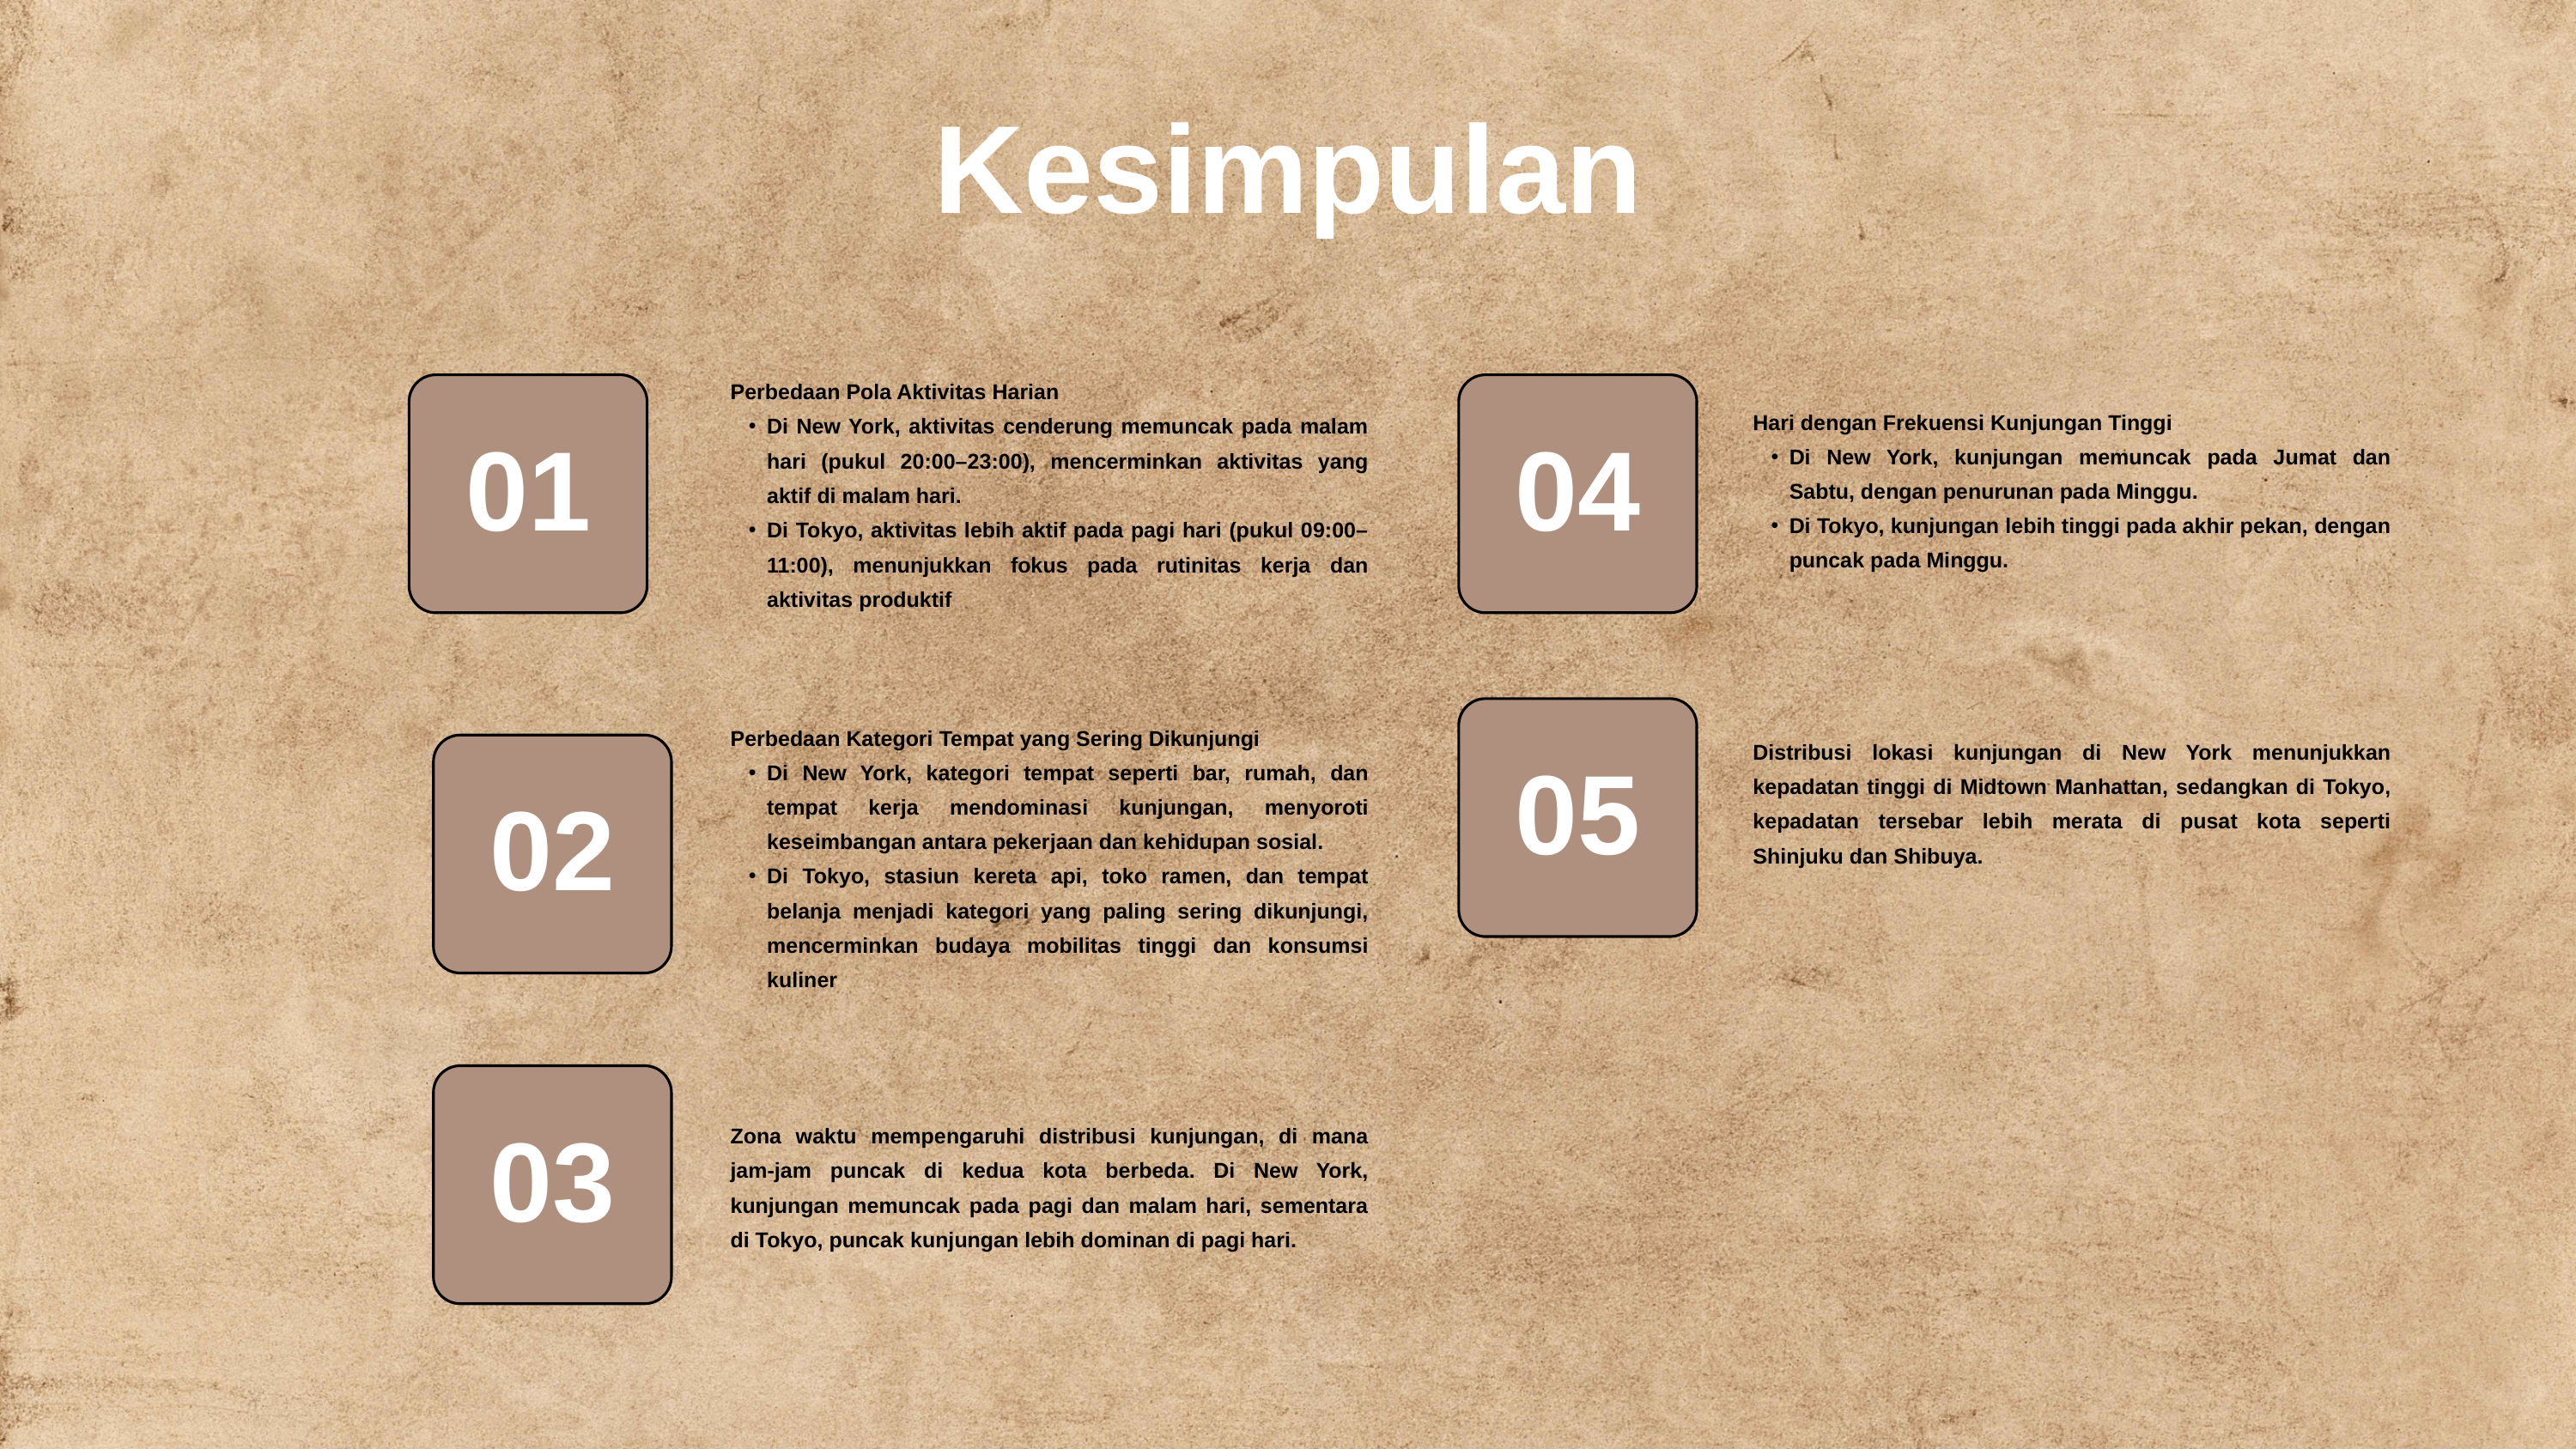

Kesimpulan
Perbedaan Pola Aktivitas Harian
Di New York, aktivitas cenderung memuncak pada malam hari (pukul 20:00–23:00), mencerminkan aktivitas yang aktif di malam hari.
Di Tokyo, aktivitas lebih aktif pada pagi hari (pukul 09:00–11:00), menunjukkan fokus pada rutinitas kerja dan aktivitas produktif

01

04
Hari dengan Frekuensi Kunjungan Tinggi
Di New York, kunjungan memuncak pada Jumat dan Sabtu, dengan penurunan pada Minggu.
Di Tokyo, kunjungan lebih tinggi pada akhir pekan, dengan puncak pada Minggu.

05
Perbedaan Kategori Tempat yang Sering Dikunjungi
Di New York, kategori tempat seperti bar, rumah, dan tempat kerja mendominasi kunjungan, menyoroti keseimbangan antara pekerjaan dan kehidupan sosial.
Di Tokyo, stasiun kereta api, toko ramen, dan tempat belanja menjadi kategori yang paling sering dikunjungi, mencerminkan budaya mobilitas tinggi dan konsumsi kuliner
Distribusi lokasi kunjungan di New York menunjukkan kepadatan tinggi di Midtown Manhattan, sedangkan di Tokyo, kepadatan tersebar lebih merata di pusat kota seperti Shinjuku dan Shibuya.

02

03
Zona waktu mempengaruhi distribusi kunjungan, di mana jam-jam puncak di kedua kota berbeda. Di New York, kunjungan memuncak pada pagi dan malam hari, sementara di Tokyo, puncak kunjungan lebih dominan di pagi hari.